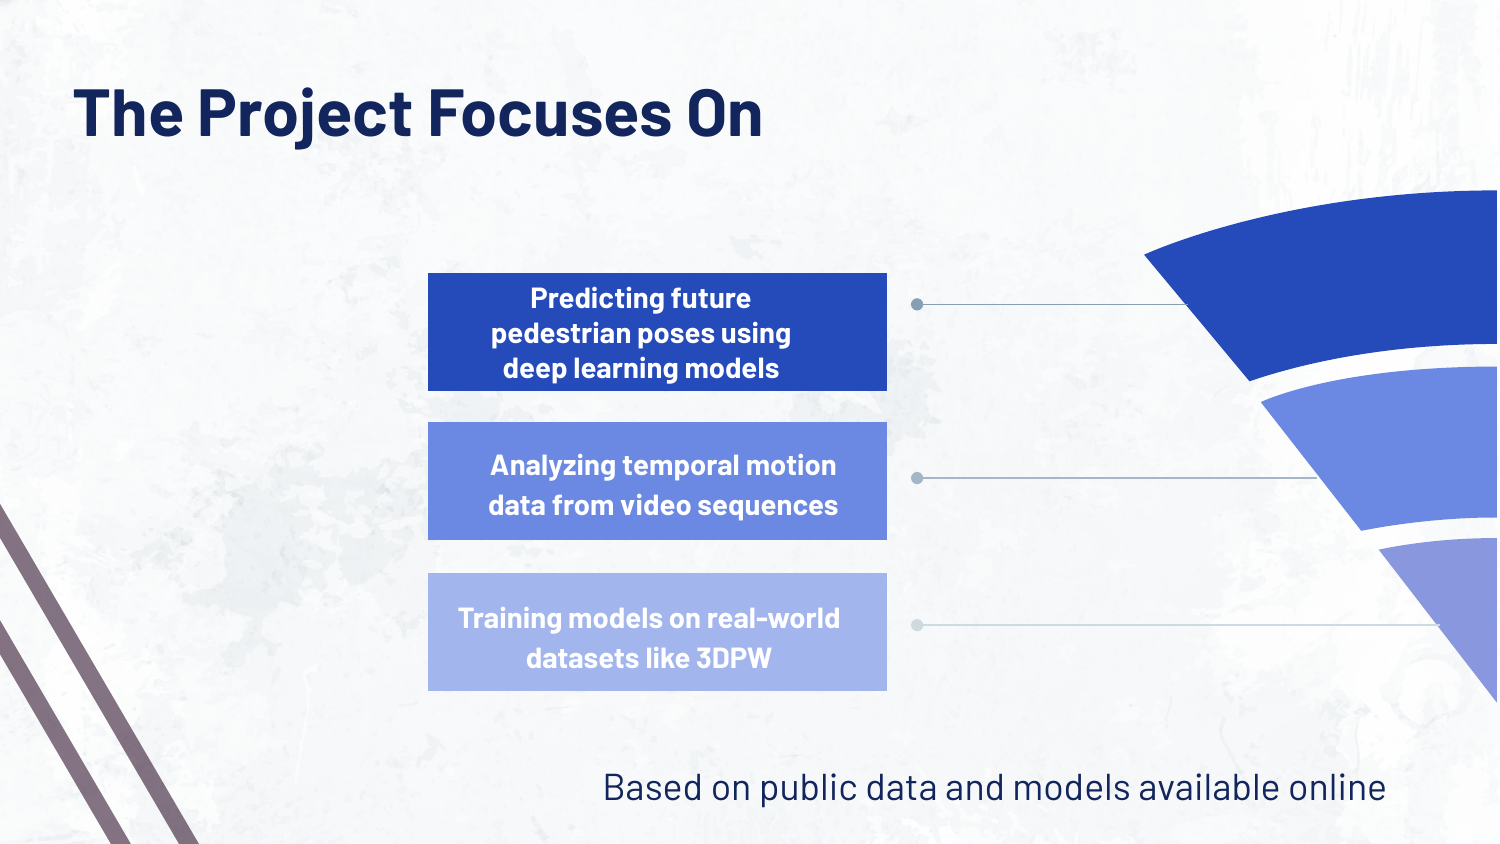

The Project Focuses On

Predicting future pedestrian poses using deep learning models

02
03

Model 1 – LSTM
# Project Summary

Analyzing temporal motion data from video sequences

Training models on real-world datasets like 3DPW

Based on public data and models available online